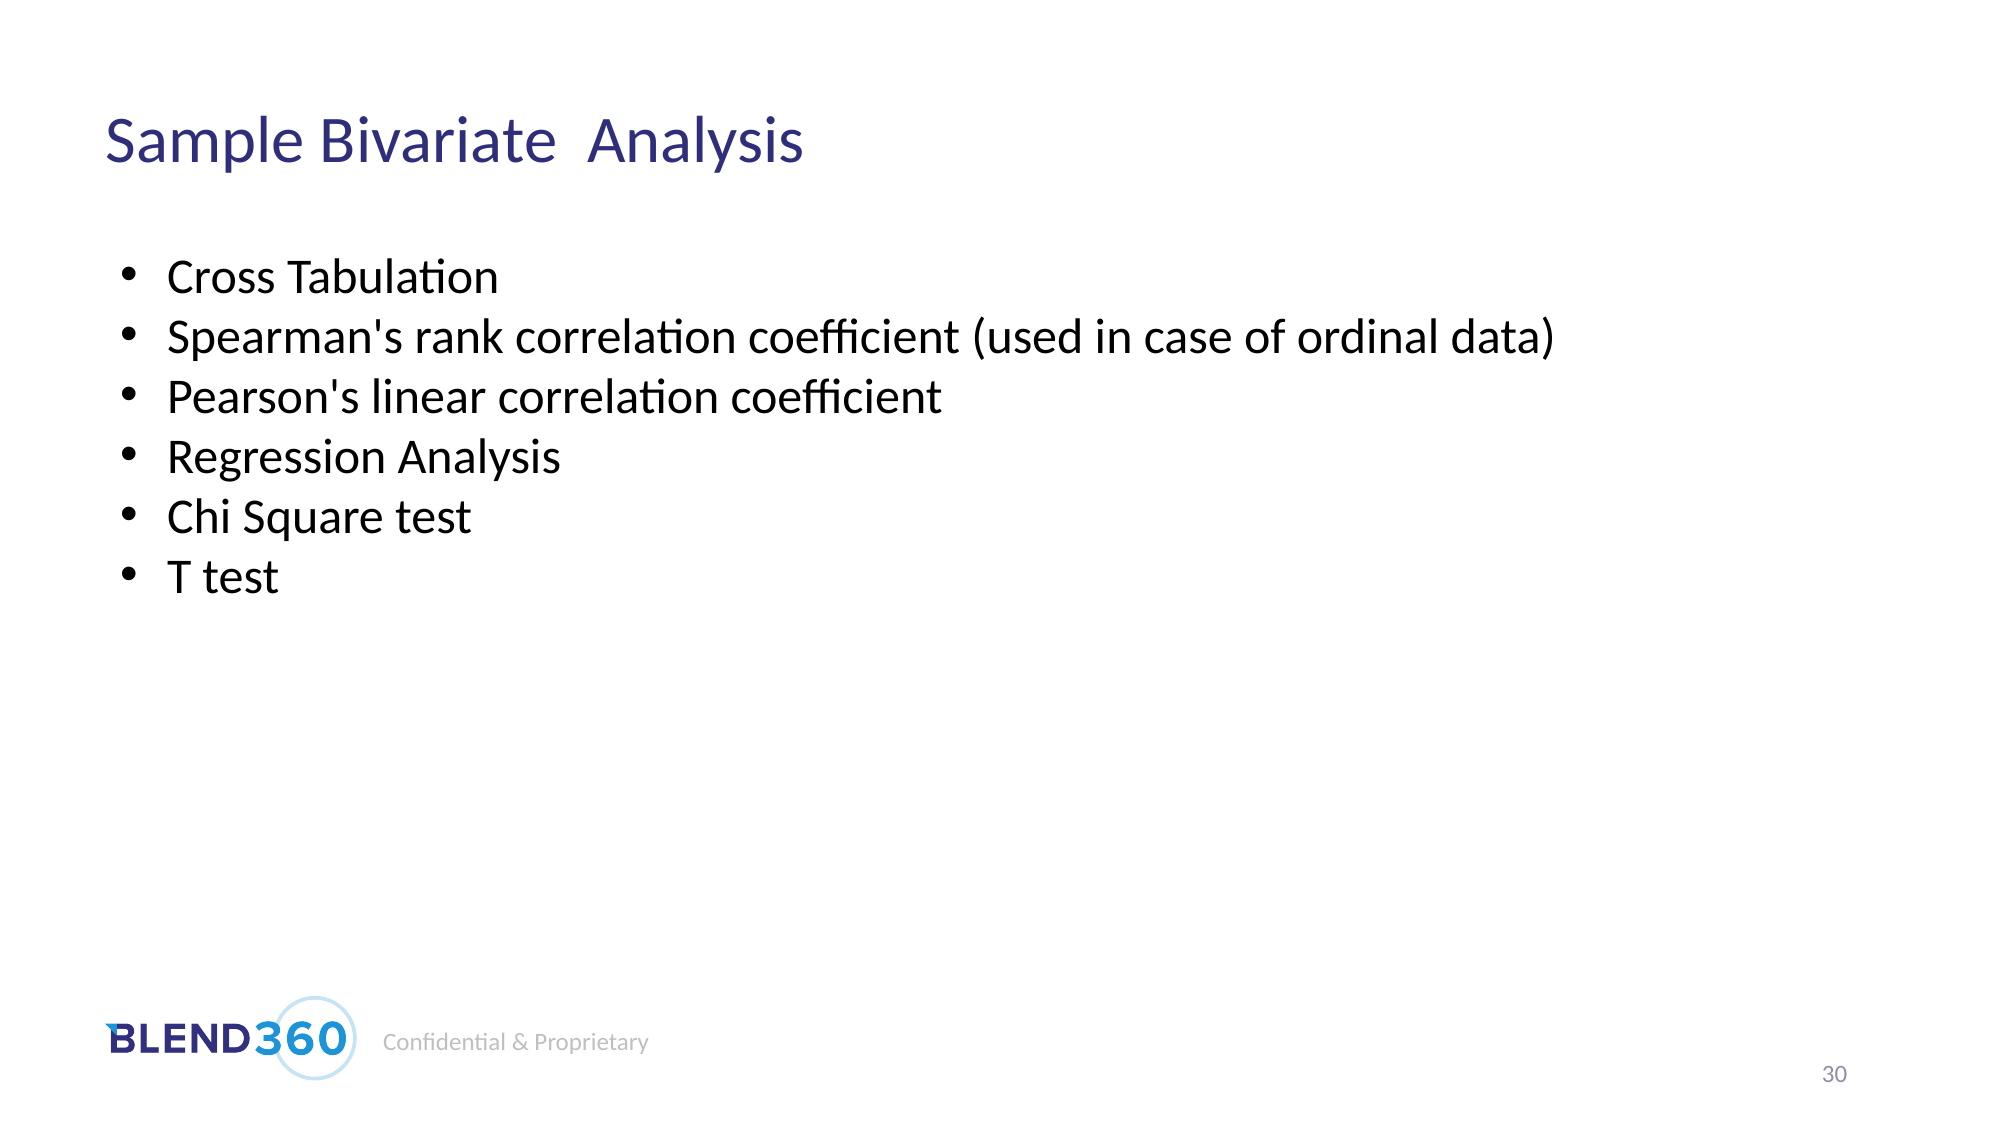

# Sample Bivariate  Analysis
Cross Tabulation
Spearman's rank correlation coefficient (used in case of ordinal data)
Pearson's linear correlation coefficient
Regression Analysis
Chi Square test
T test

30